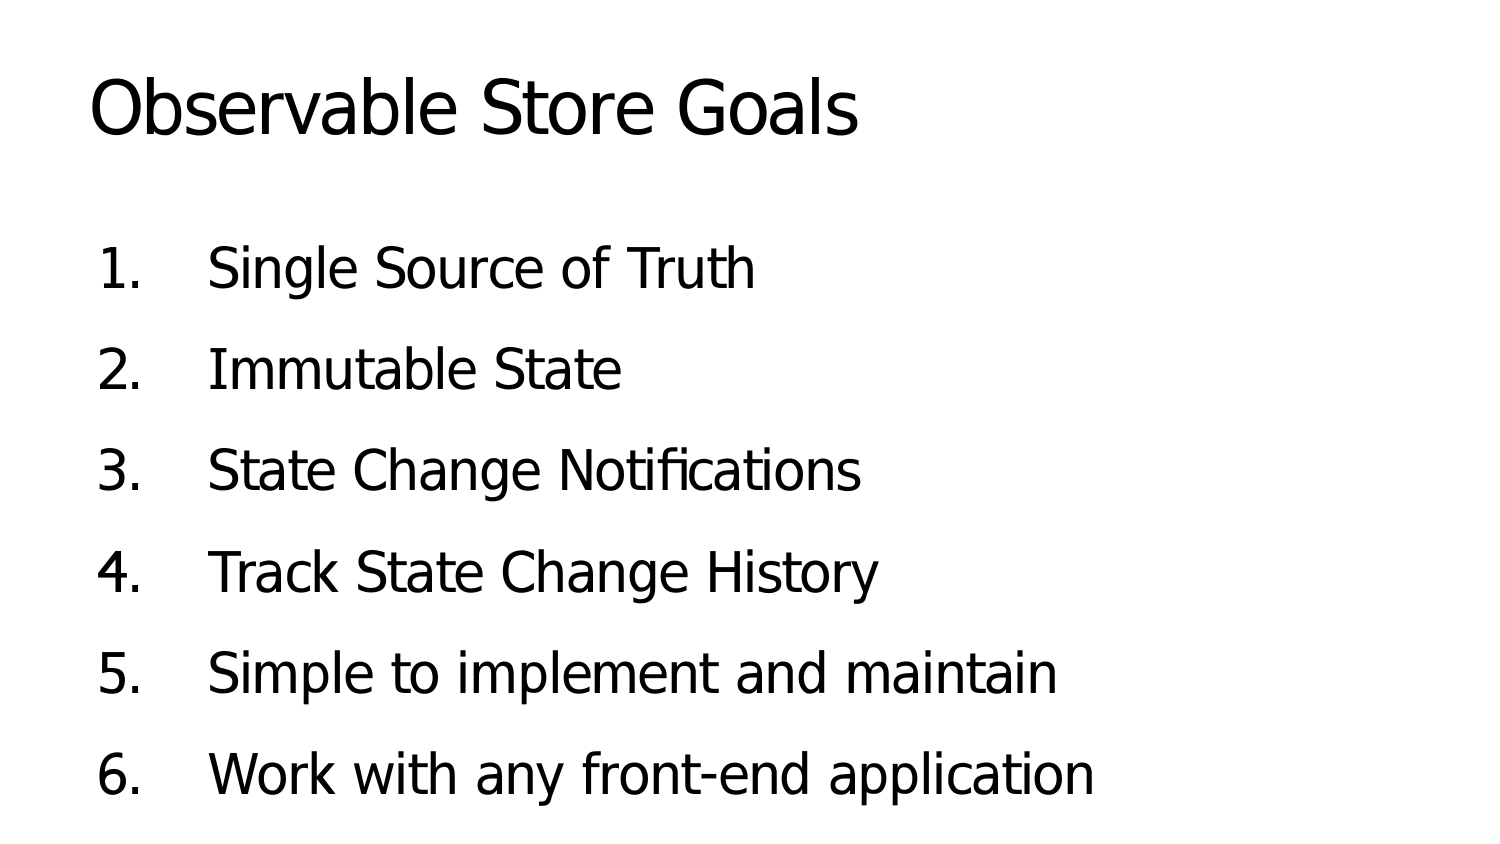

# Observable Store Goals
Single Source of Truth
Immutable State
State Change Notifications
Track State Change History
Simple to implement and maintain
Work with any front-end application